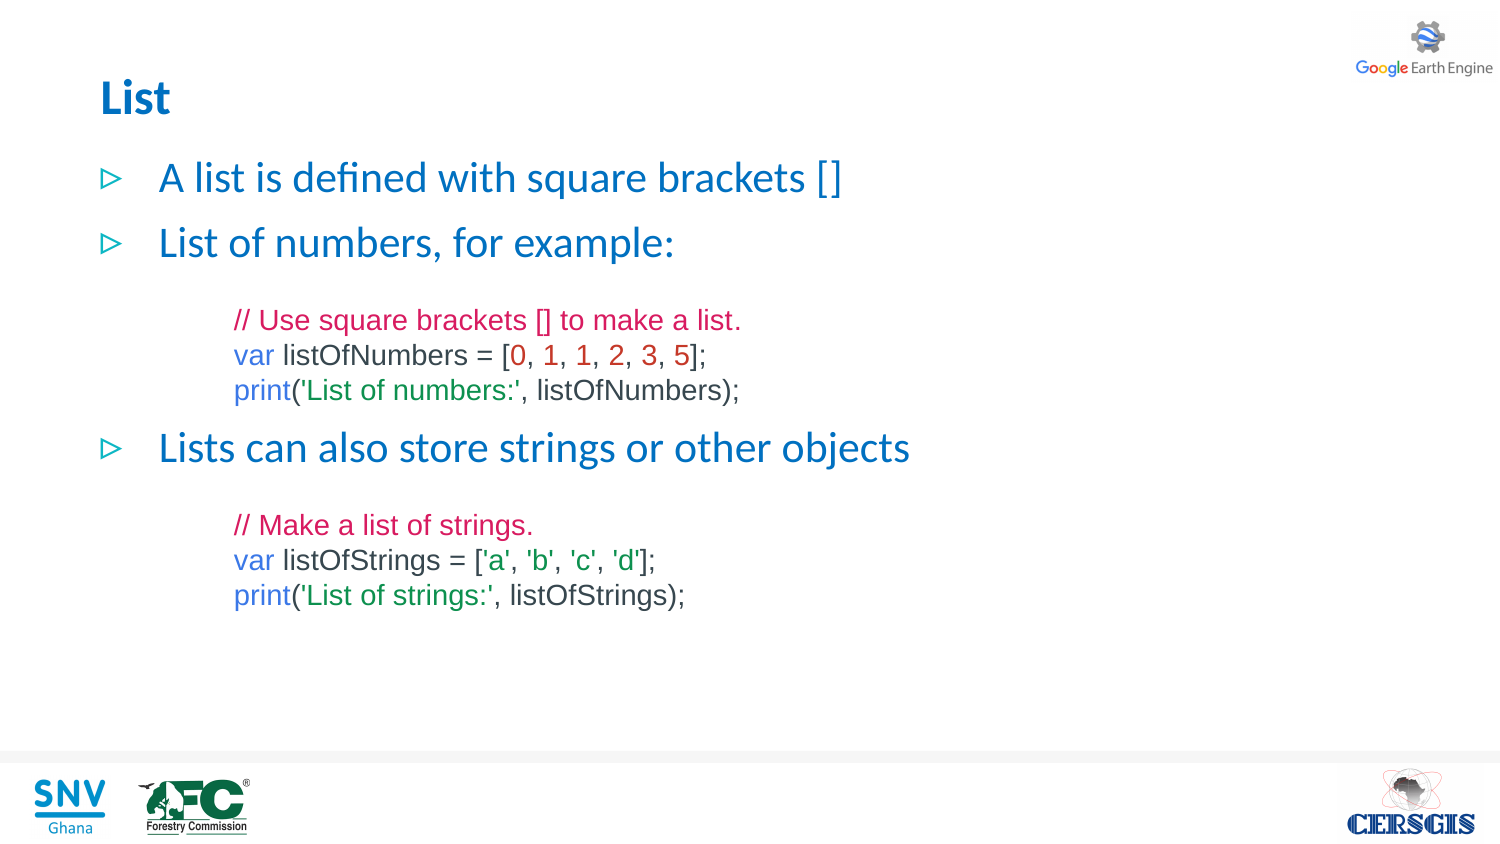

List
A list is defined with square brackets []
List of numbers, for example:
	// Use square brackets [] to make a list.
	var listOfNumbers = [0, 1, 1, 2, 3, 5];
	print('List of numbers:', listOfNumbers);
Lists can also store strings or other objects
	// Make a list of strings.
	var listOfStrings = ['a', 'b', 'c', 'd'];
	print('List of strings:', listOfStrings);